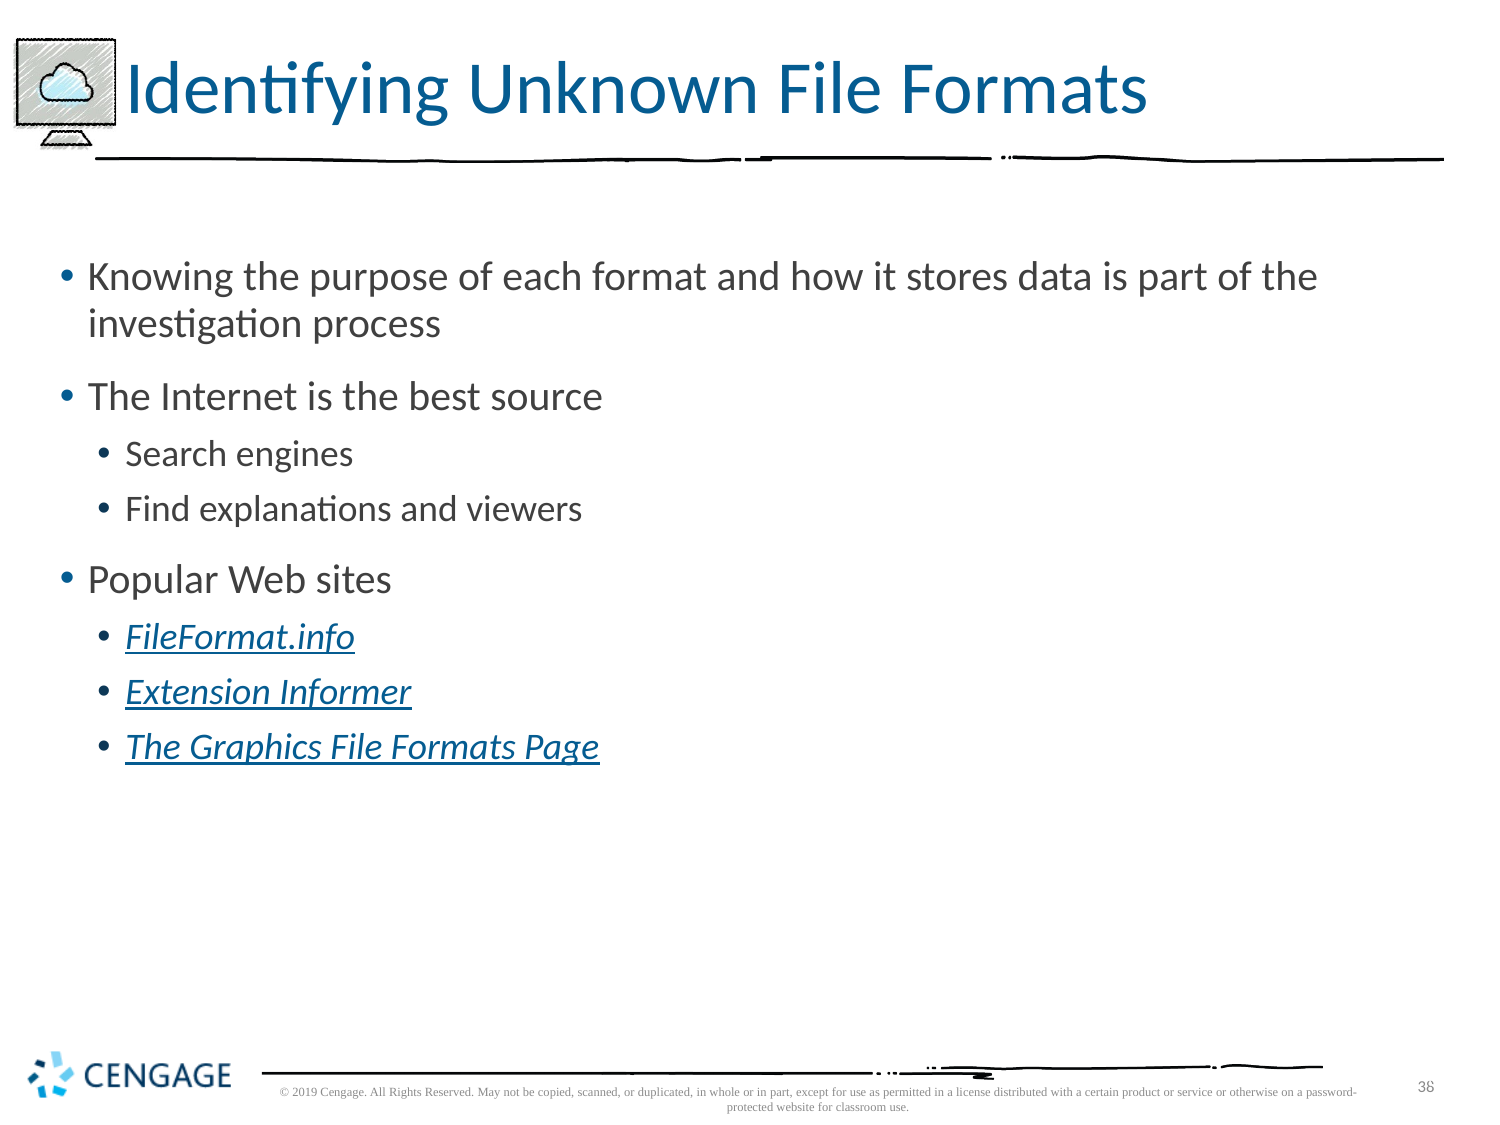

# Identifying Unknown File Formats
Knowing the purpose of each format and how it stores data is part of the investigation process
The Internet is the best source
Search engines
Find explanations and viewers
Popular Web sites
FileFormat.info
Extension Informer
The Graphics File Formats Page
38
© 2019 Cengage. All Rights Reserved. May not be copied, scanned, or duplicated, in whole or in part, except for use as permitted in a license distributed with a certain product or service or otherwise on a password-protected website for classroom use.